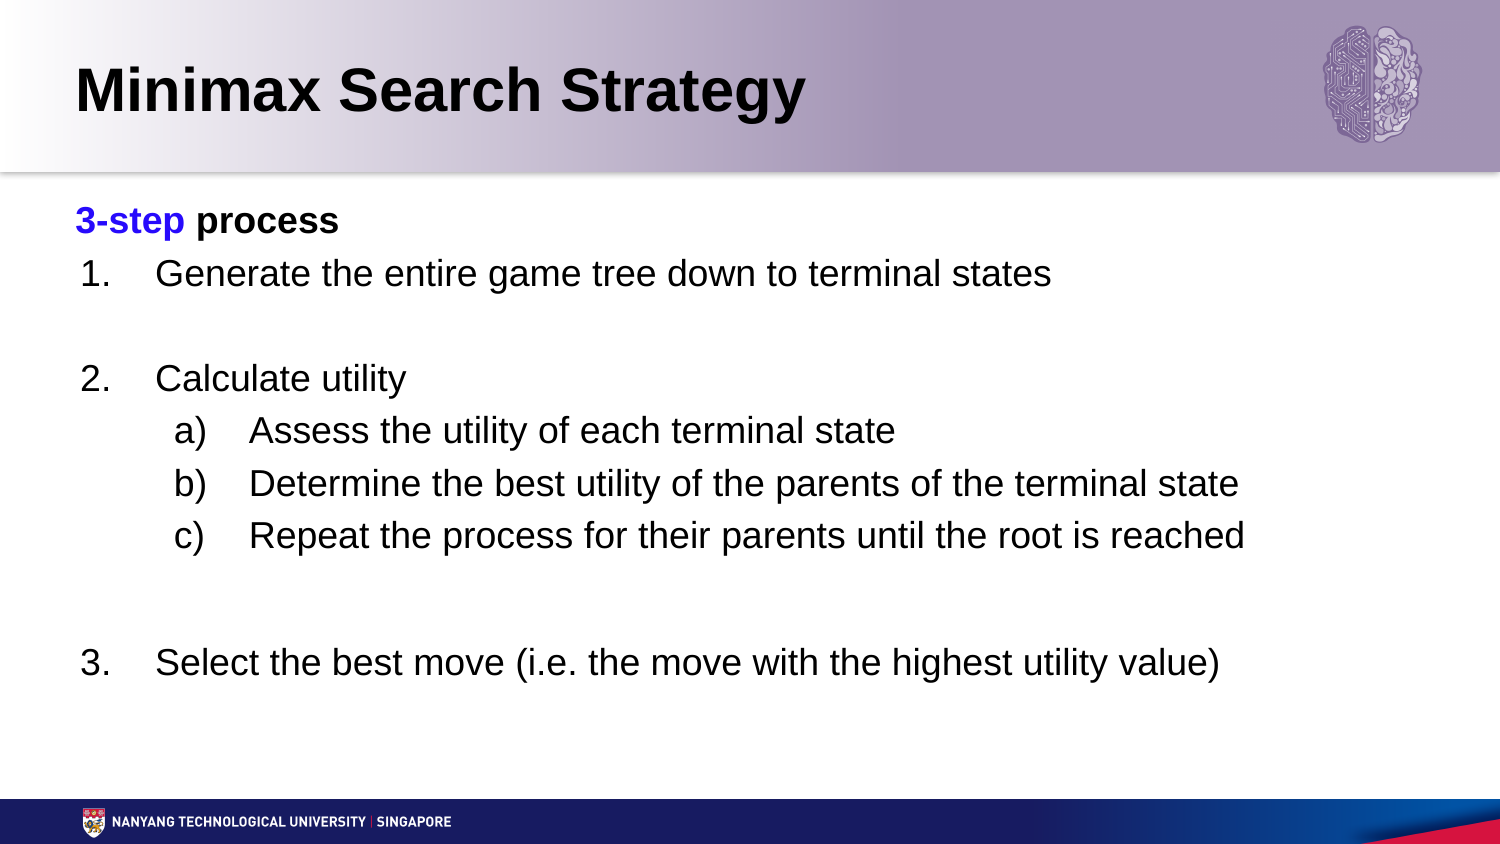

# Minimax Search Strategy
3-step process
Generate the entire game tree down to terminal states

Calculate utility
Assess the utility of each terminal state
Determine the best utility of the parents of the terminal state
Repeat the process for their parents until the root is reached

Select the best move (i.e. the move with the highest utility value)